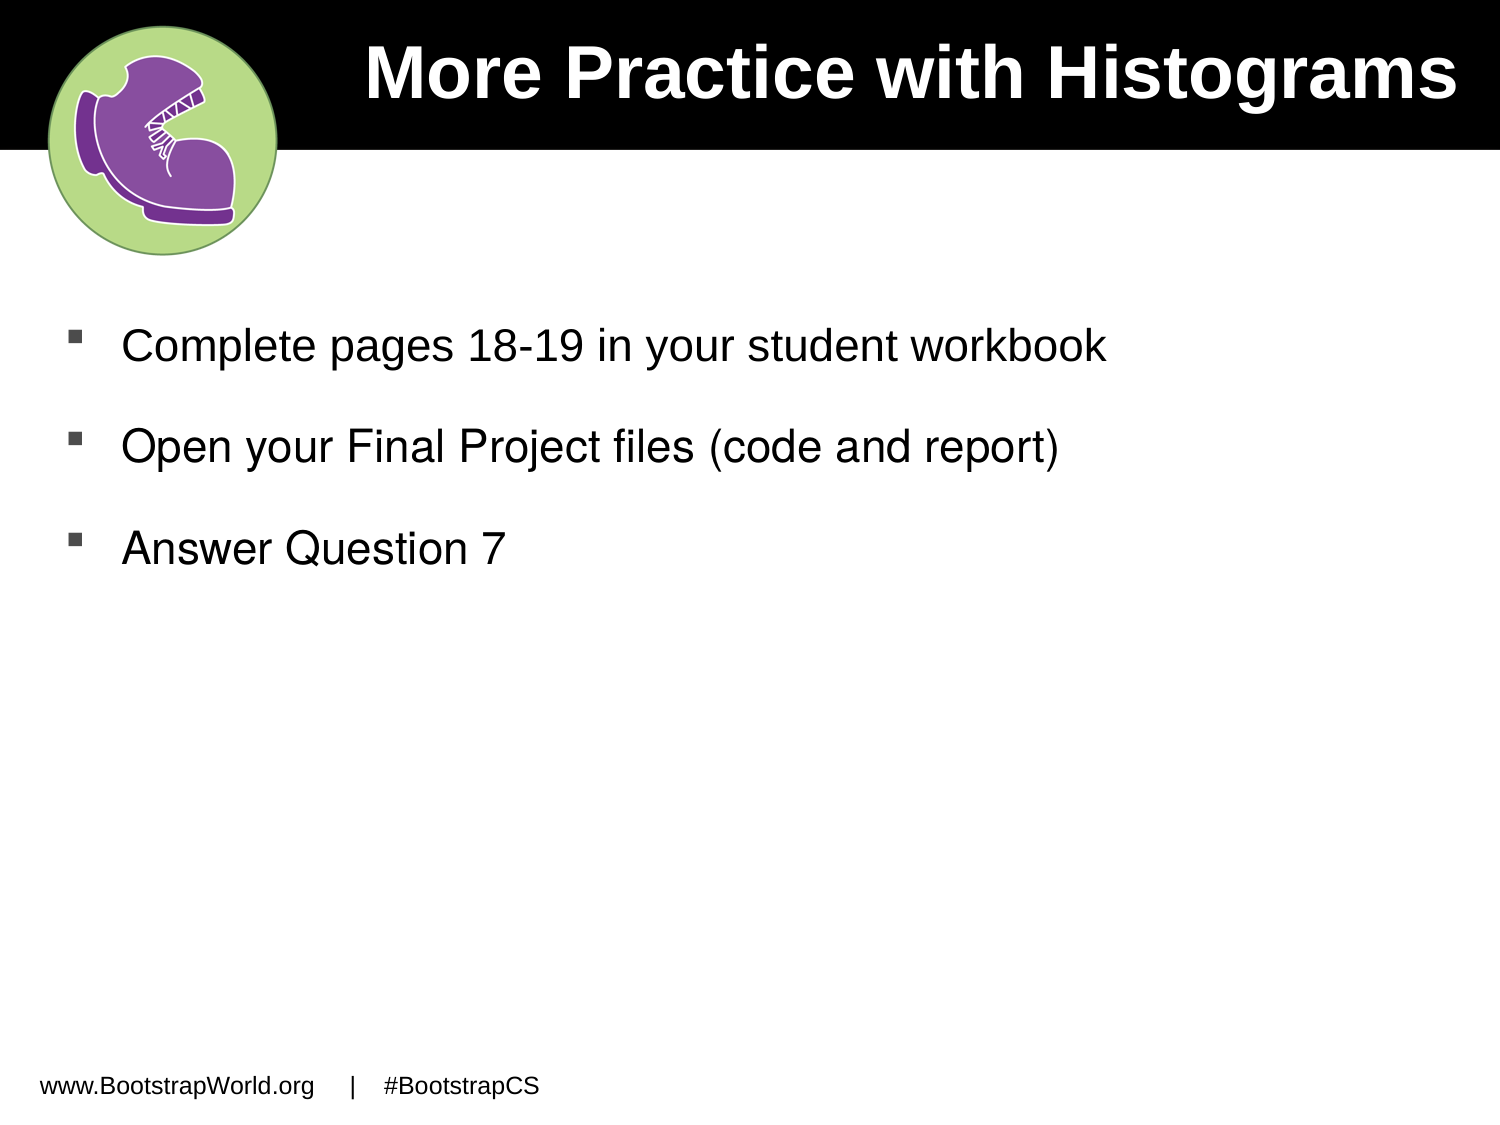

# More Practice with Histograms
Complete pages 18-19 in your student workbook
Open your Final Project files (code and report)
Answer Question 7
www.BootstrapWorld.org     |    #BootstrapCS